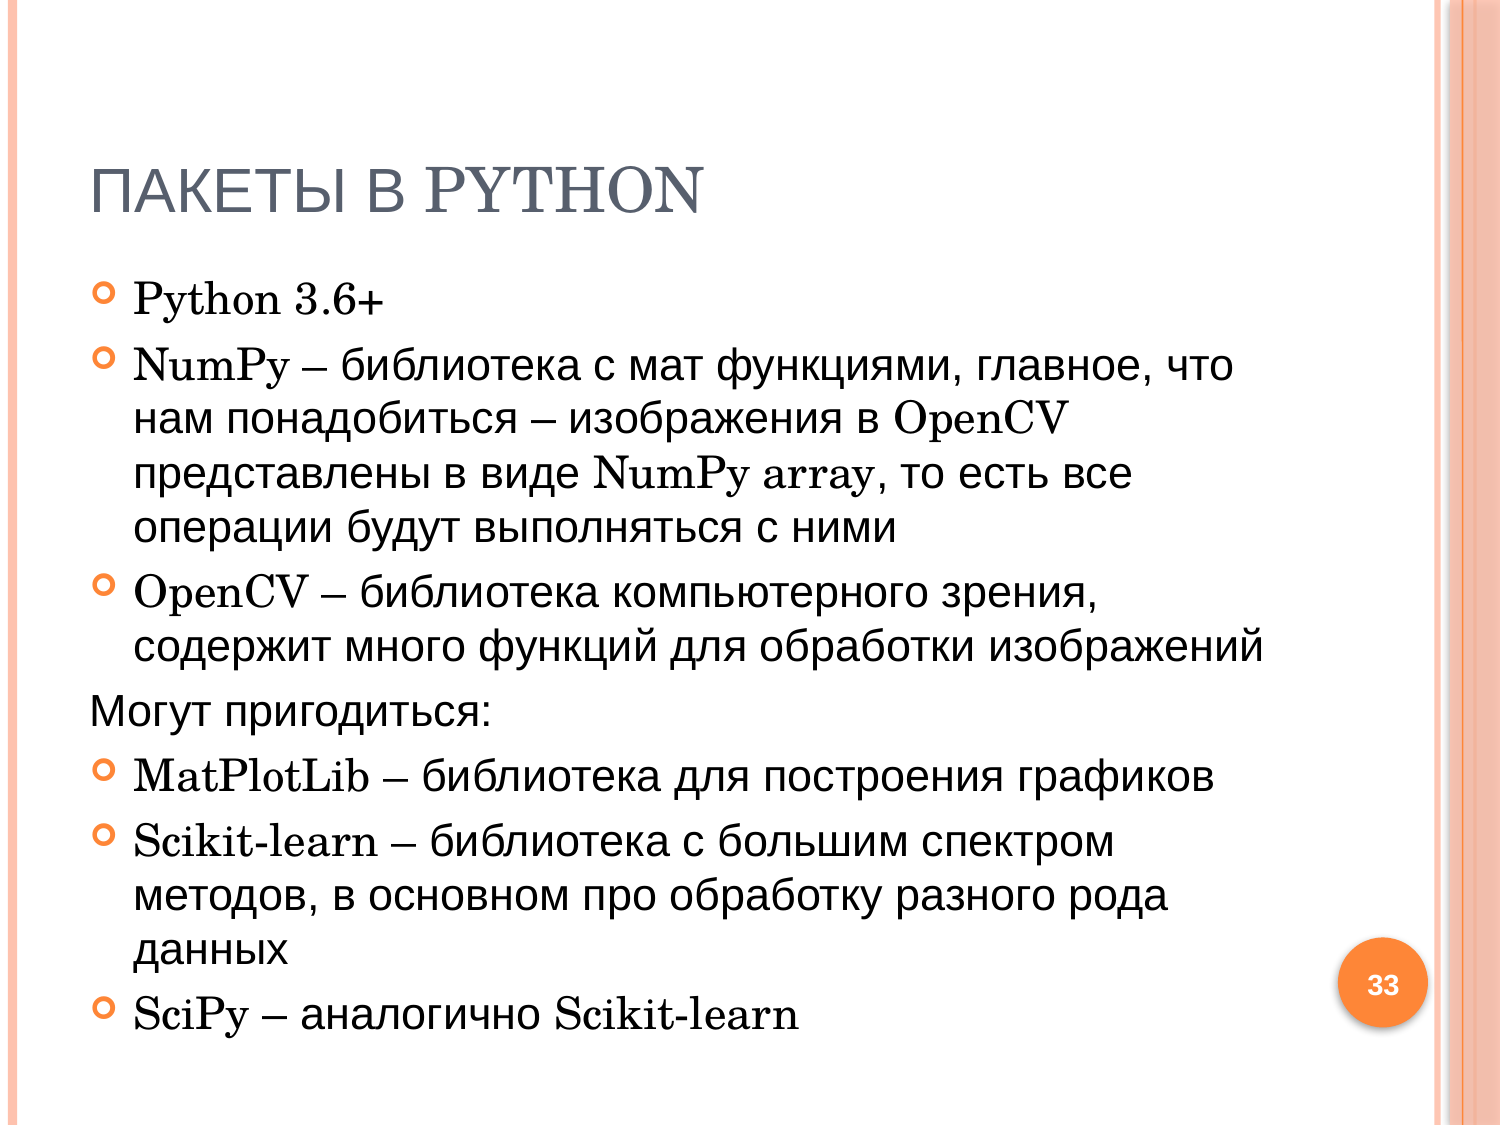

# Пакеты в Python
Python 3.6+
NumPy – библиотека с мат функциями, главное, что нам понадобиться – изображения в OpenCV представлены в виде NumPy array, то есть все операции будут выполняться с ними
OpenCV – библиотека компьютерного зрения, содержит много функций для обработки изображений
Могут пригодиться:
MatPlotLib – библиотека для построения графиков
Scikit-learn – библиотека с большим спектром методов, в основном про обработку разного рода данных
SciPy – аналогично Scikit-learn
33